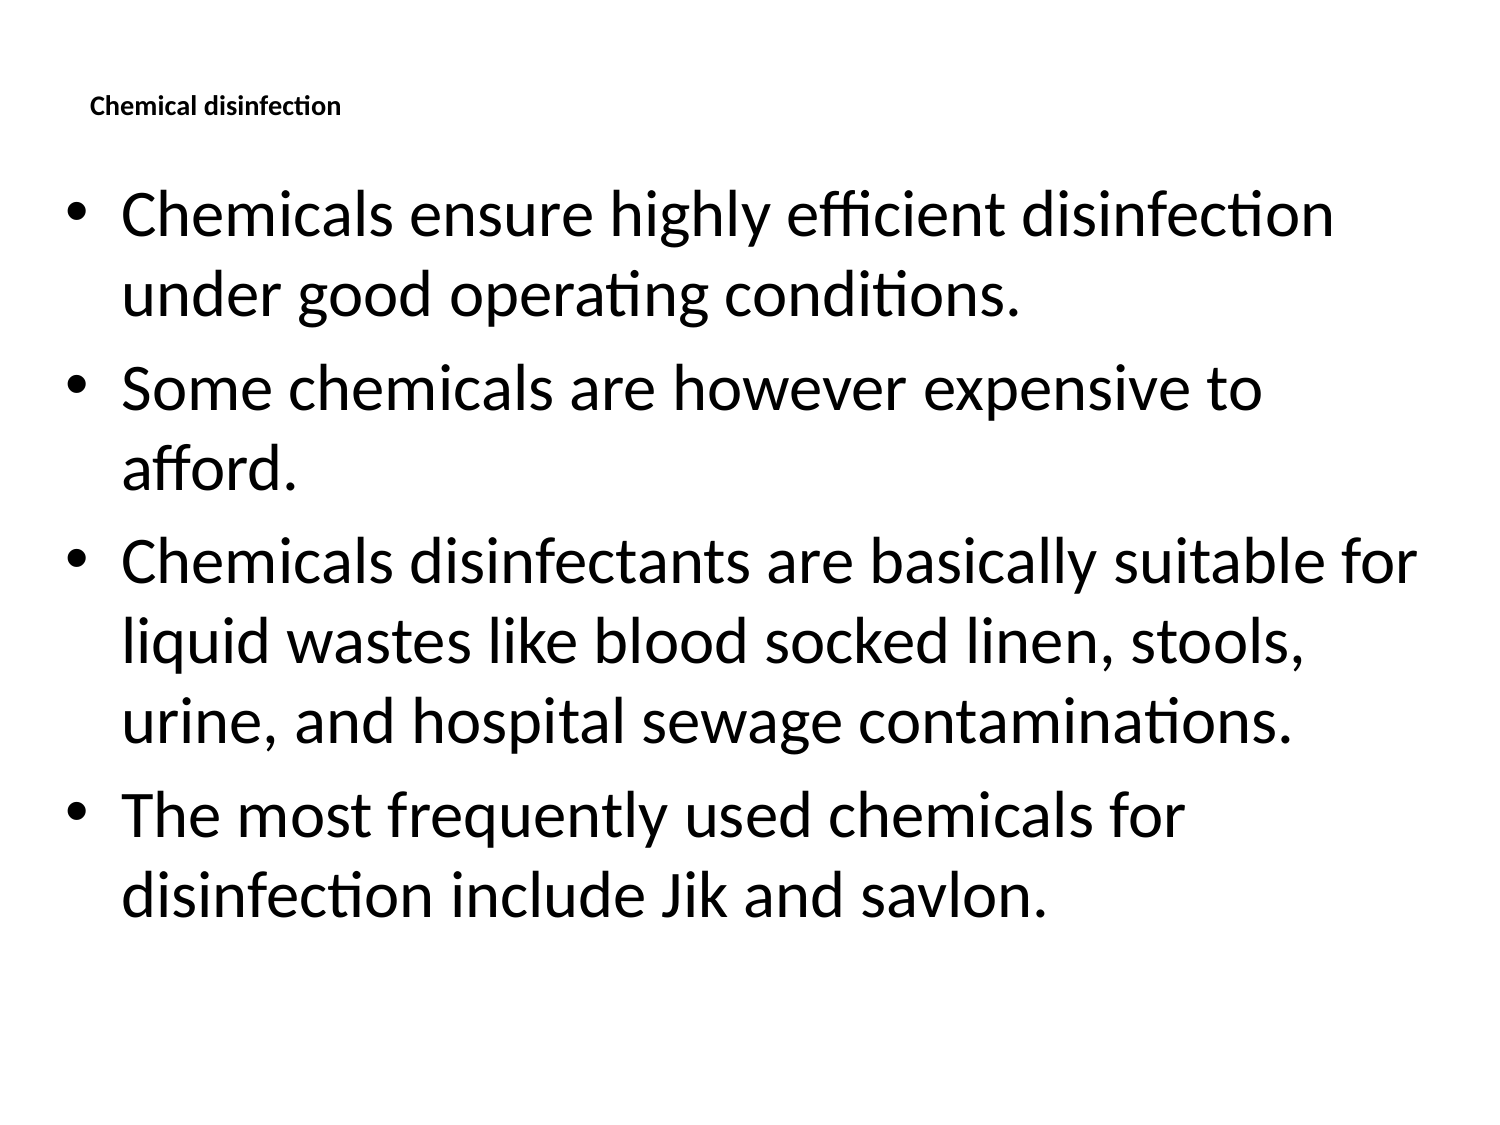

# Chemical disinfection
Chemicals ensure highly efficient disinfection under good operating conditions.
Some chemicals are however expensive to afford.
Chemicals disinfectants are basically suitable for liquid wastes like blood socked linen, stools, urine, and hospital sewage contaminations.
The most frequently used chemicals for disinfection include Jik and savlon.